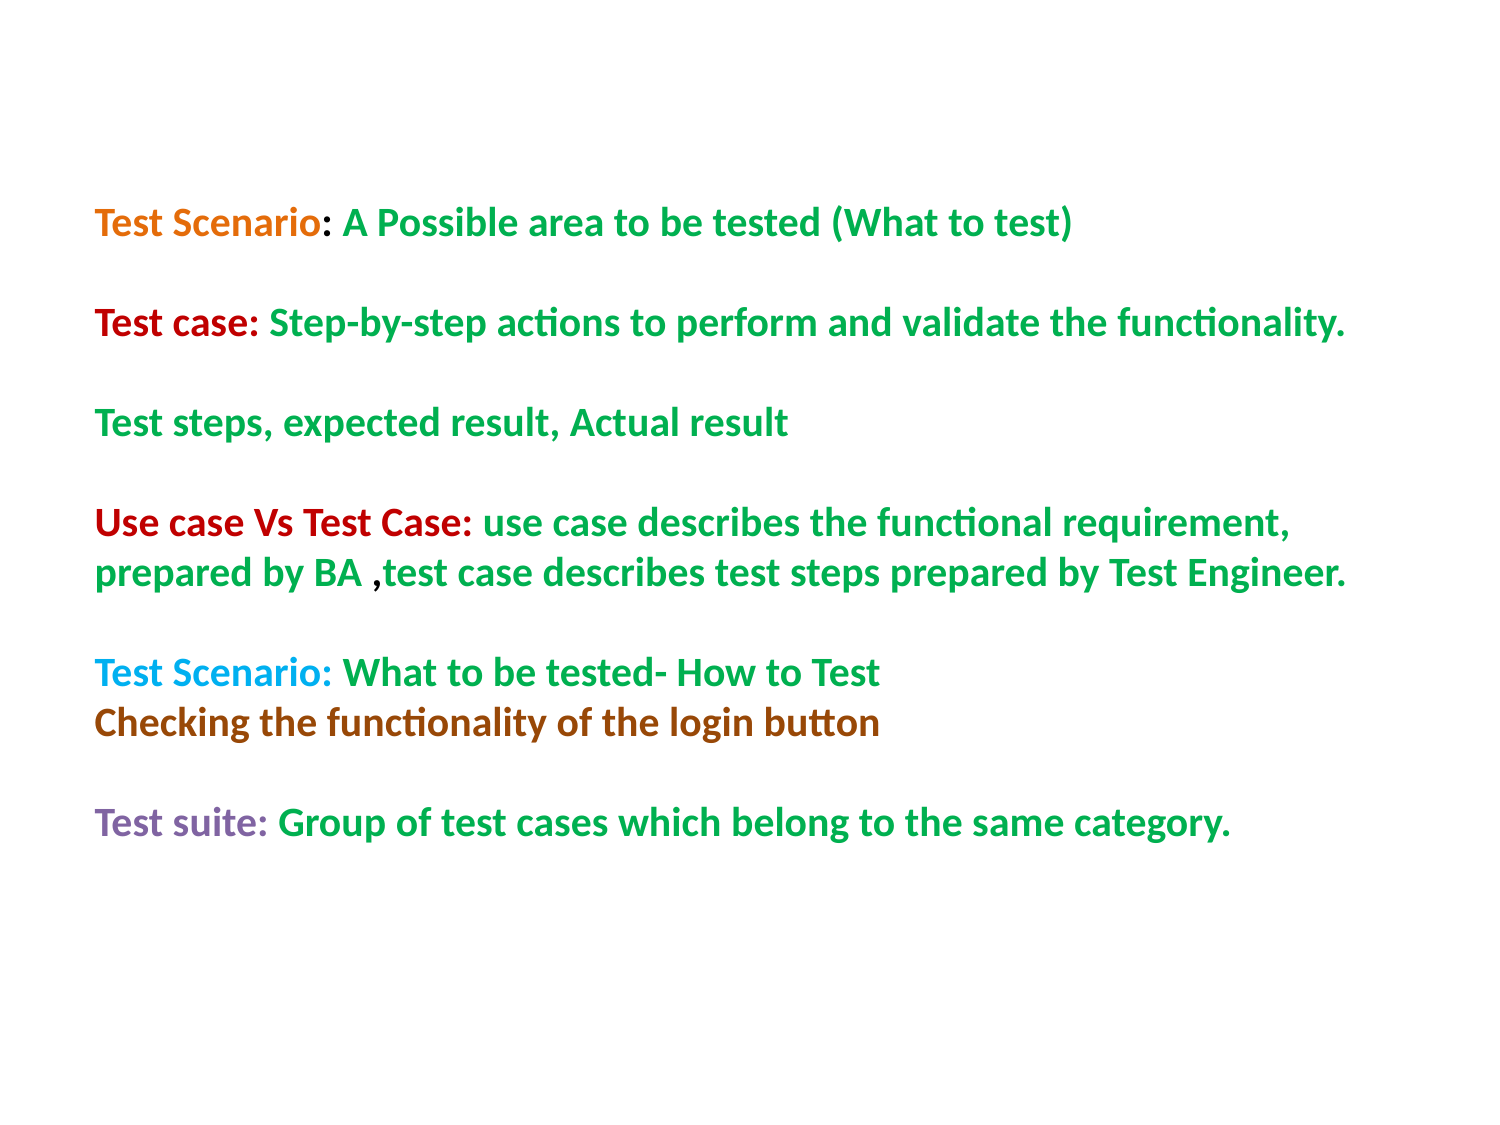

Test Scenario: A Possible area to be tested (What to test)
Test case: Step-by-step actions to perform and validate the functionality.
Test steps, expected result, Actual result
Use case Vs Test Case: use case describes the functional requirement,
prepared by BA ,test case describes test steps prepared by Test Engineer.
Test Scenario: What to be tested- How to Test
Checking the functionality of the login button
Test suite: Group of test cases which belong to the same category.